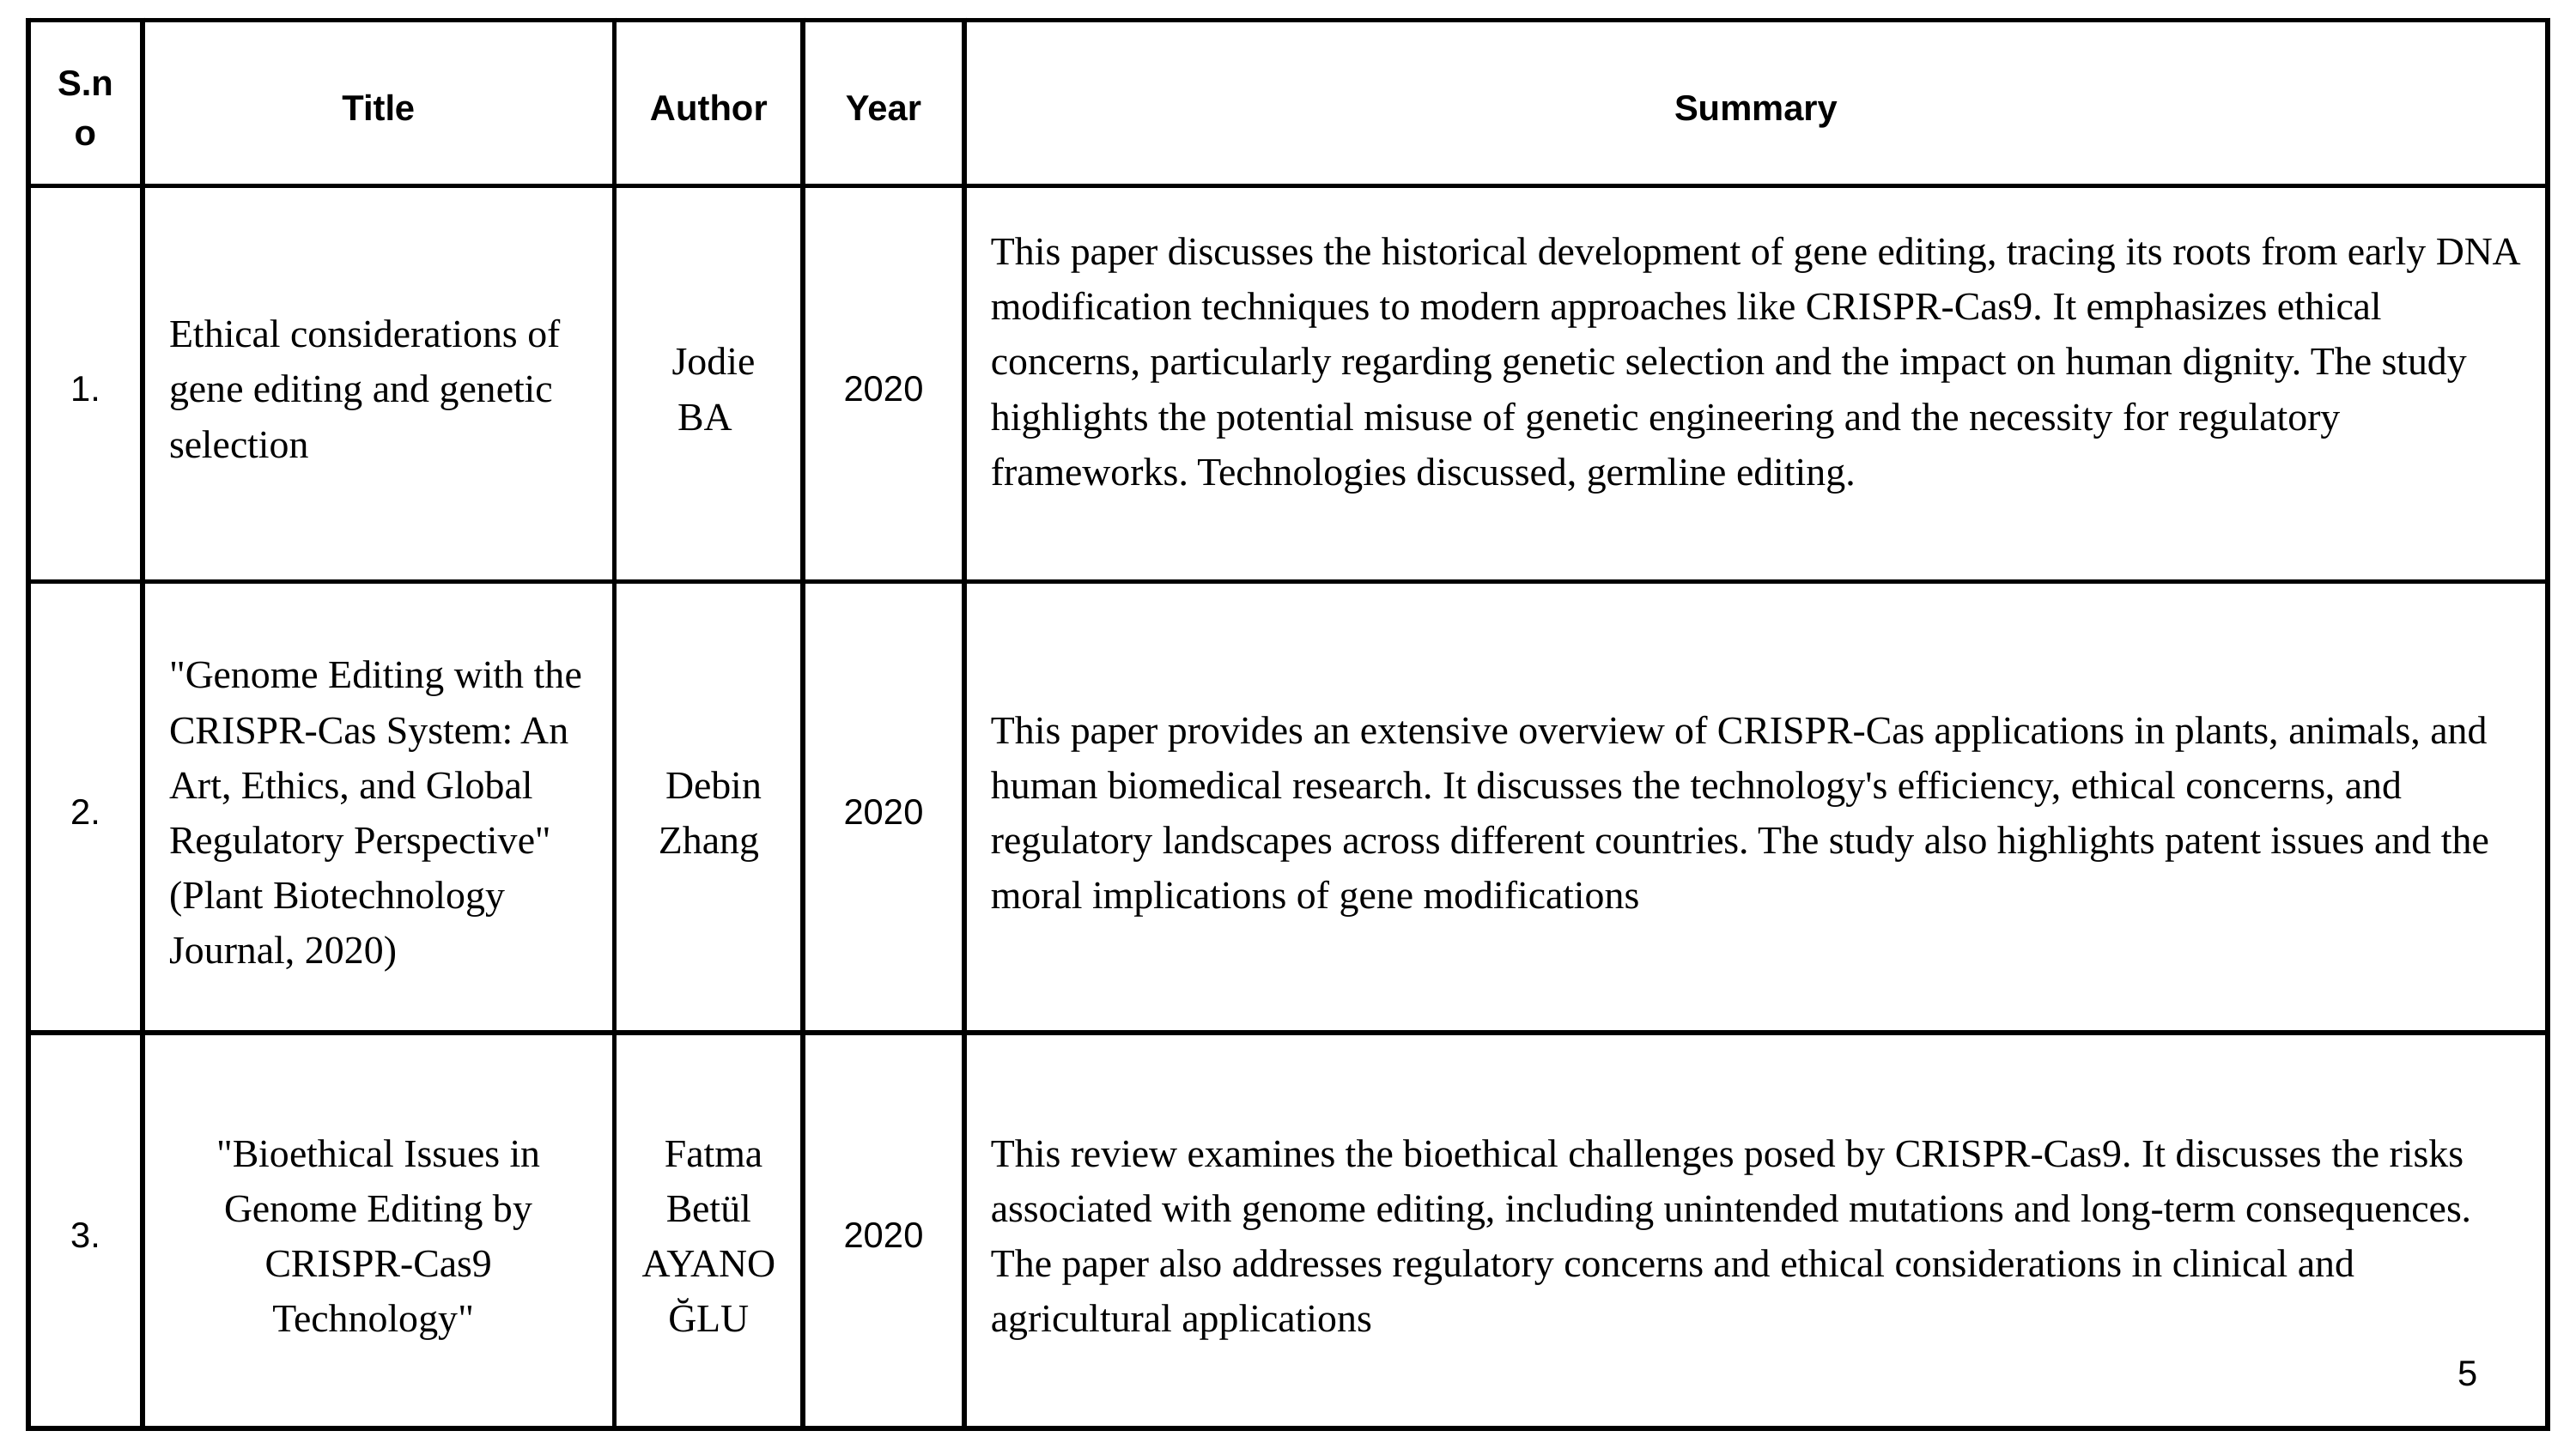

| S.no | Title | Author | Year | Summary |
| --- | --- | --- | --- | --- |
| 1. | Ethical considerations of gene editing and genetic selection | Jodie BA | 2020 | This paper discusses the historical development of gene editing, tracing its roots from early DNA modification techniques to modern approaches like CRISPR-Cas9. It emphasizes ethical concerns, particularly regarding genetic selection and the impact on human dignity. The study highlights the potential misuse of genetic engineering and the necessity for regulatory frameworks​. Technologies discussed, germline editing. |
| 2. | "Genome Editing with the CRISPR‐Cas System: An Art, Ethics, and Global Regulatory Perspective" (Plant Biotechnology Journal, 2020) | Debin Zhang | 2020 | This paper provides an extensive overview of CRISPR-Cas applications in plants, animals, and human biomedical research. It discusses the technology's efficiency, ethical concerns, and regulatory landscapes across different countries. The study also highlights patent issues and the moral implications of gene modifications​ |
| 3. | "Bioethical Issues in Genome Editing by CRISPR-Cas9 Technology" | Fatma Betül AYANOĞLU | 2020 | This review examines the bioethical challenges posed by CRISPR-Cas9. It discusses the risks associated with genome editing, including unintended mutations and long-term consequences. The paper also addresses regulatory concerns and ethical considerations in clinical and agricultural applications |
5